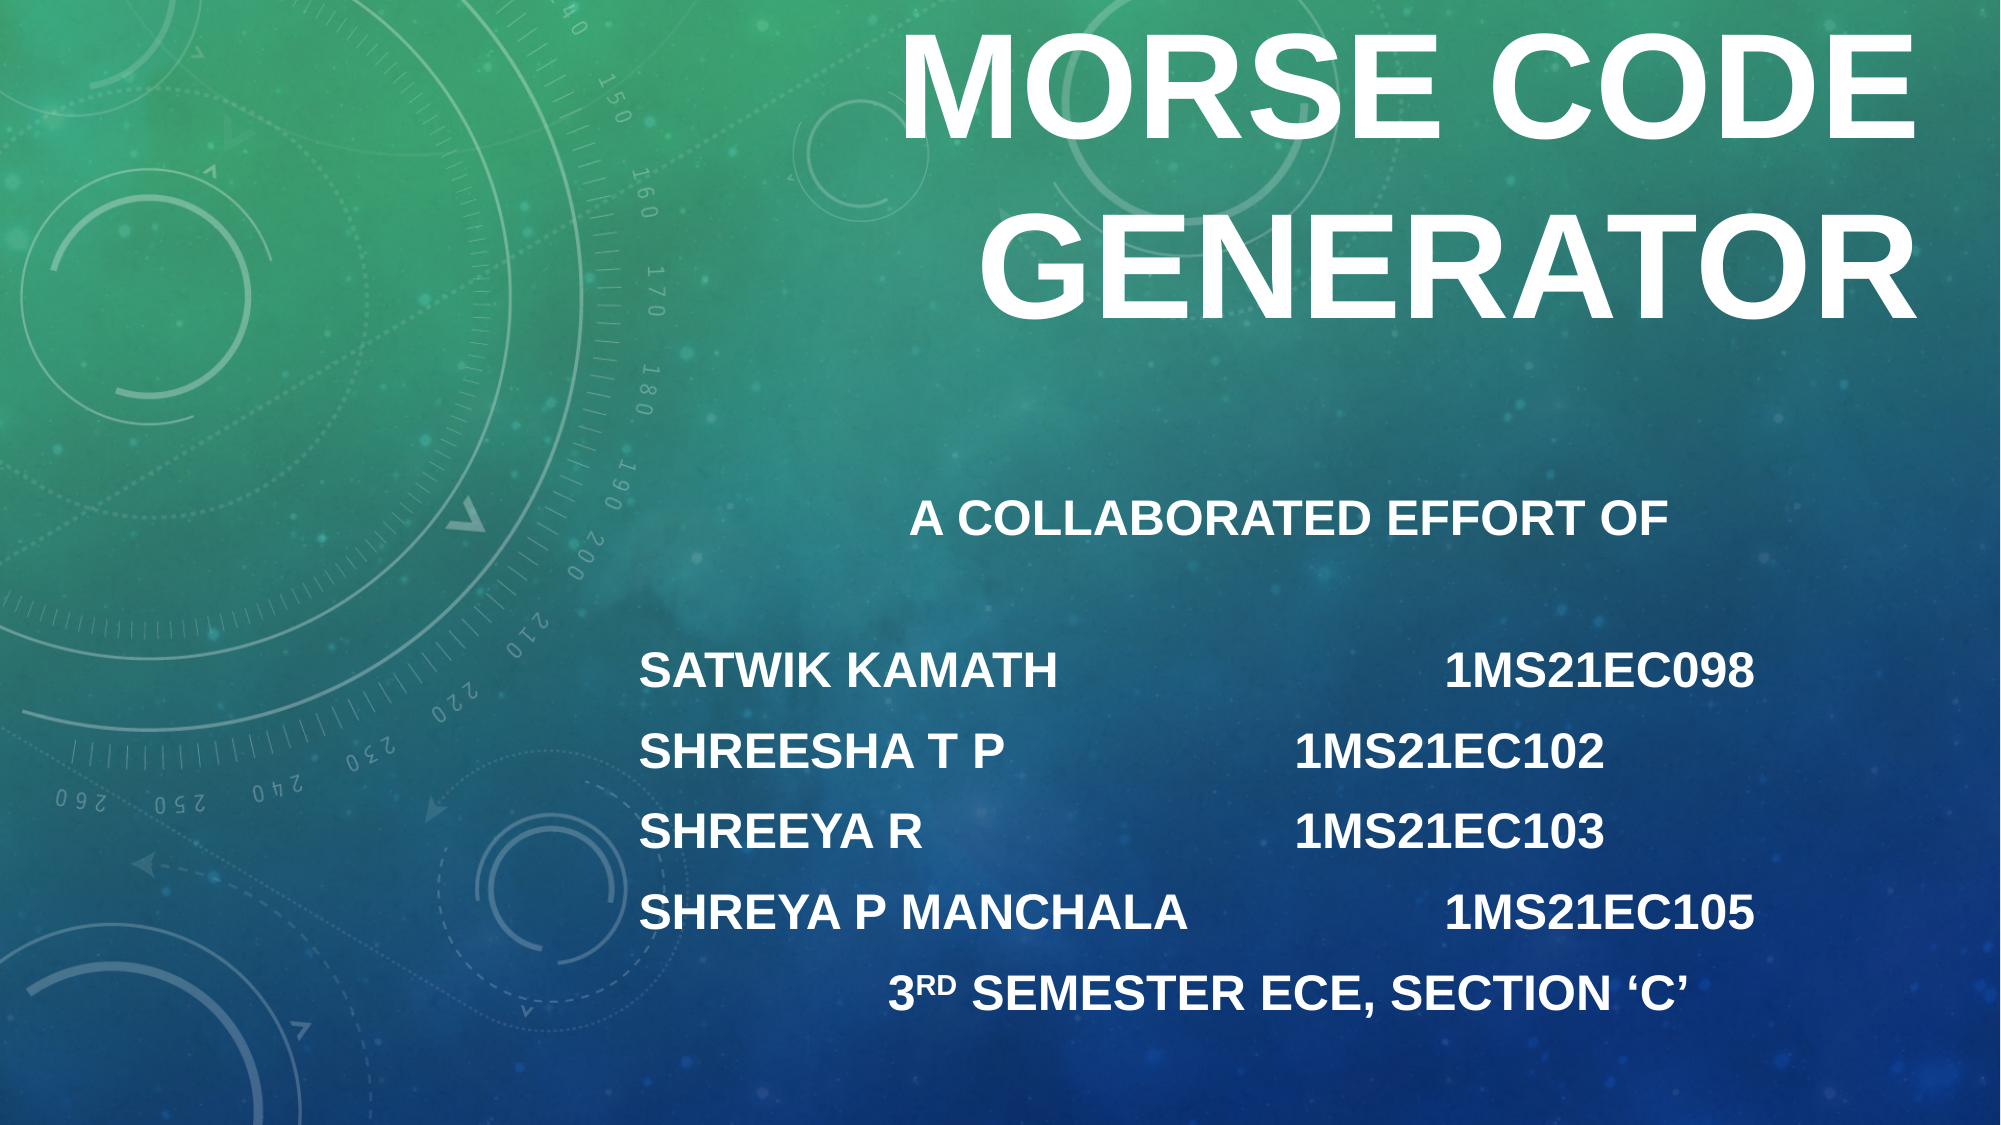

# MORSE CODE GENERATOR
A COLLABORATED EFFORT OF

SATWIK KAMATH            		    1ms21ec098
Shreesha T P               	    1ms21ec102
Shreeya r                      	    1ms21ec103
Shreya p Manchala  		    1ms21ec105
3RD SEMESTER ECE, SECTION ‘C’